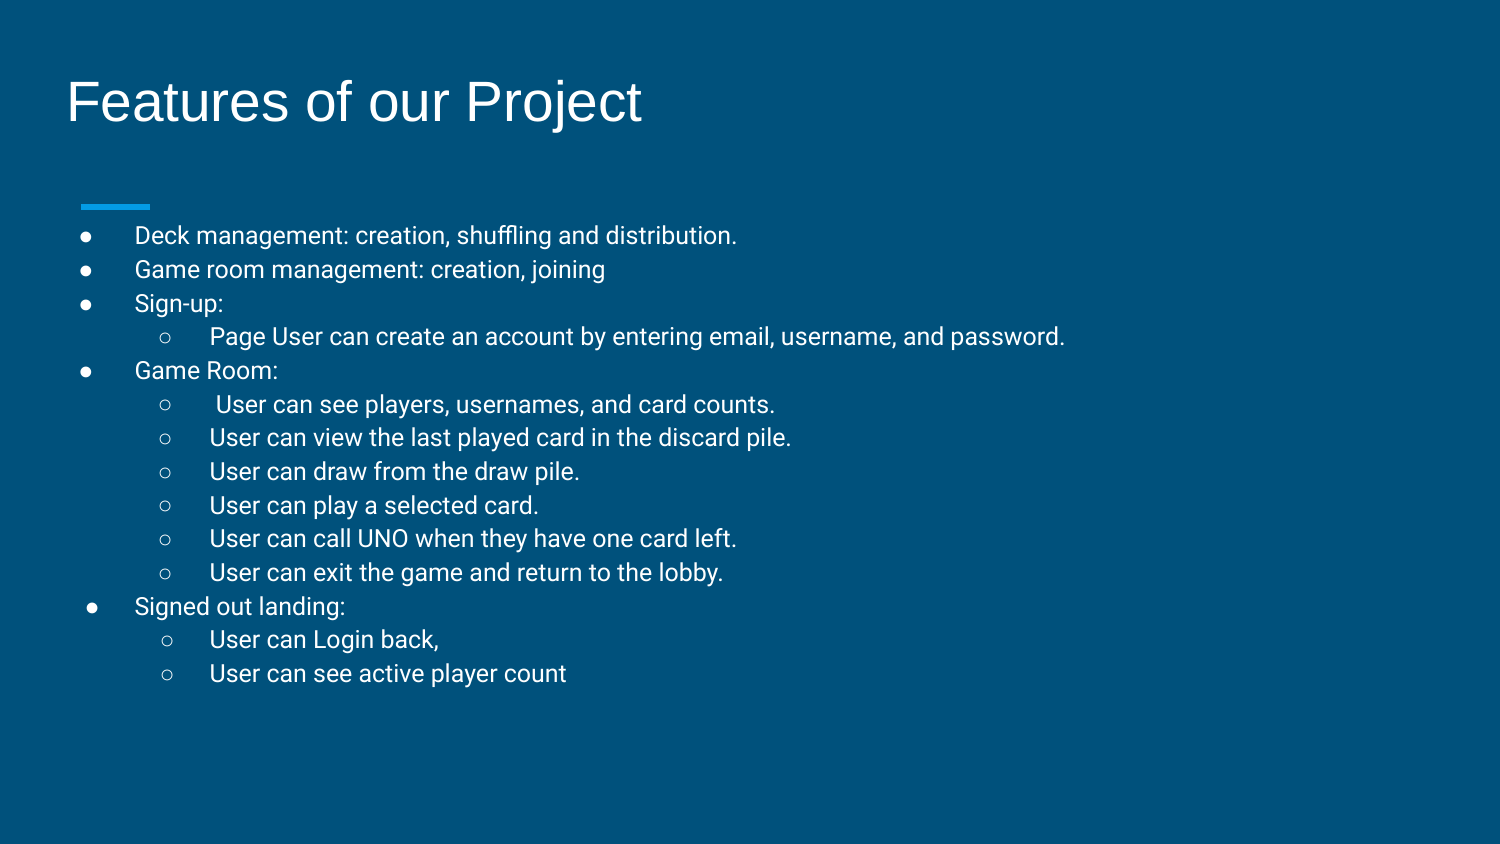

# Features of our Project
Deck management: creation, shuffling and distribution.
Game room management: creation, joining
Sign-up:
Page User can create an account by entering email, username, and password.
Game Room:
 User can see players, usernames, and card counts.
User can view the last played card in the discard pile.
User can draw from the draw pile.
User can play a selected card.
User can call UNO when they have one card left.
User can exit the game and return to the lobby.
Signed out landing:
User can Login back,
User can see active player count